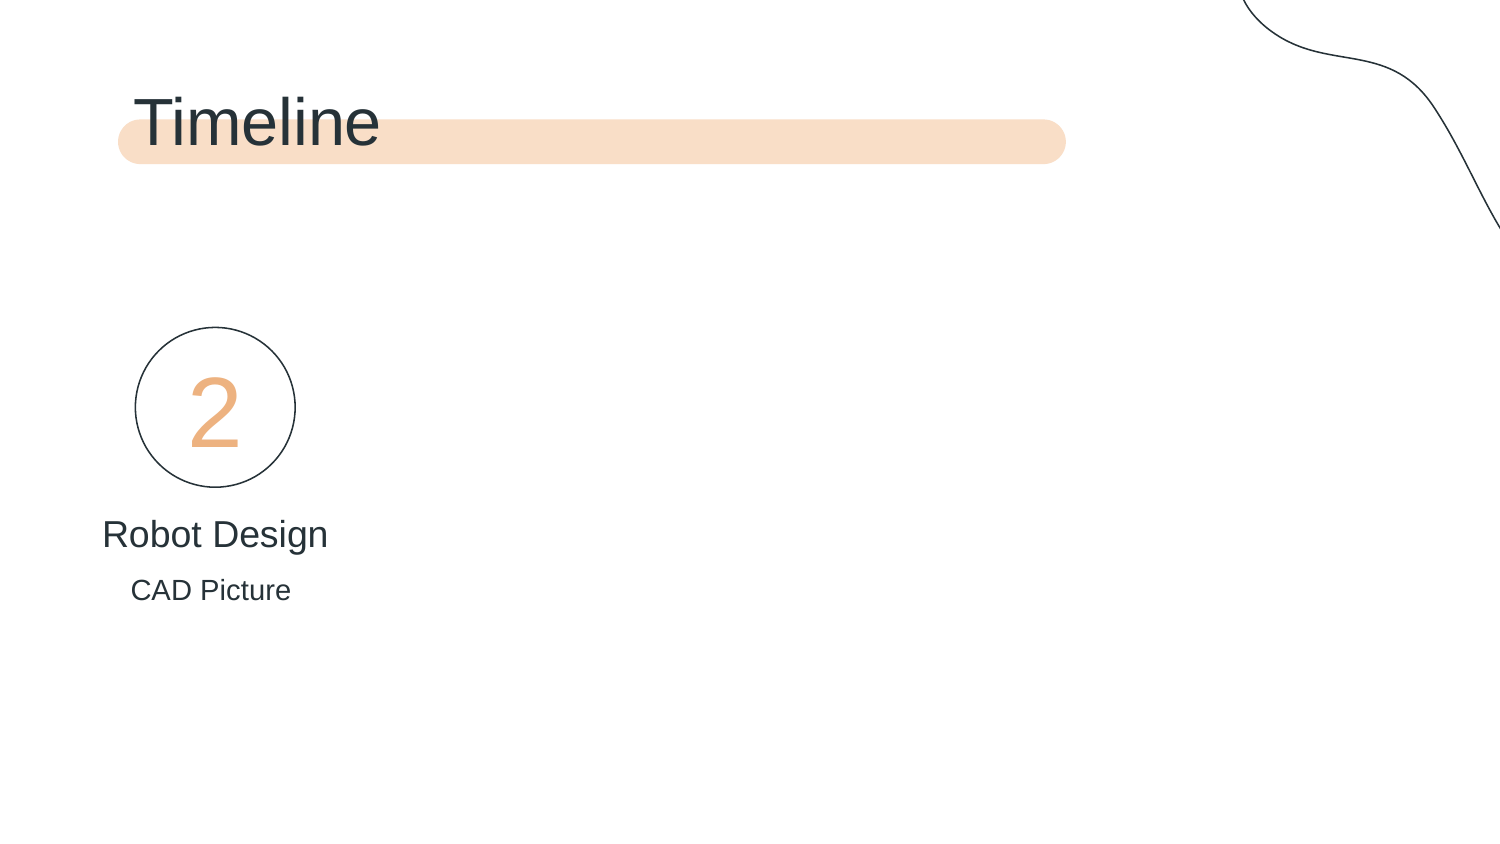

Timeline

# 2
Robot Design
CAD Picture